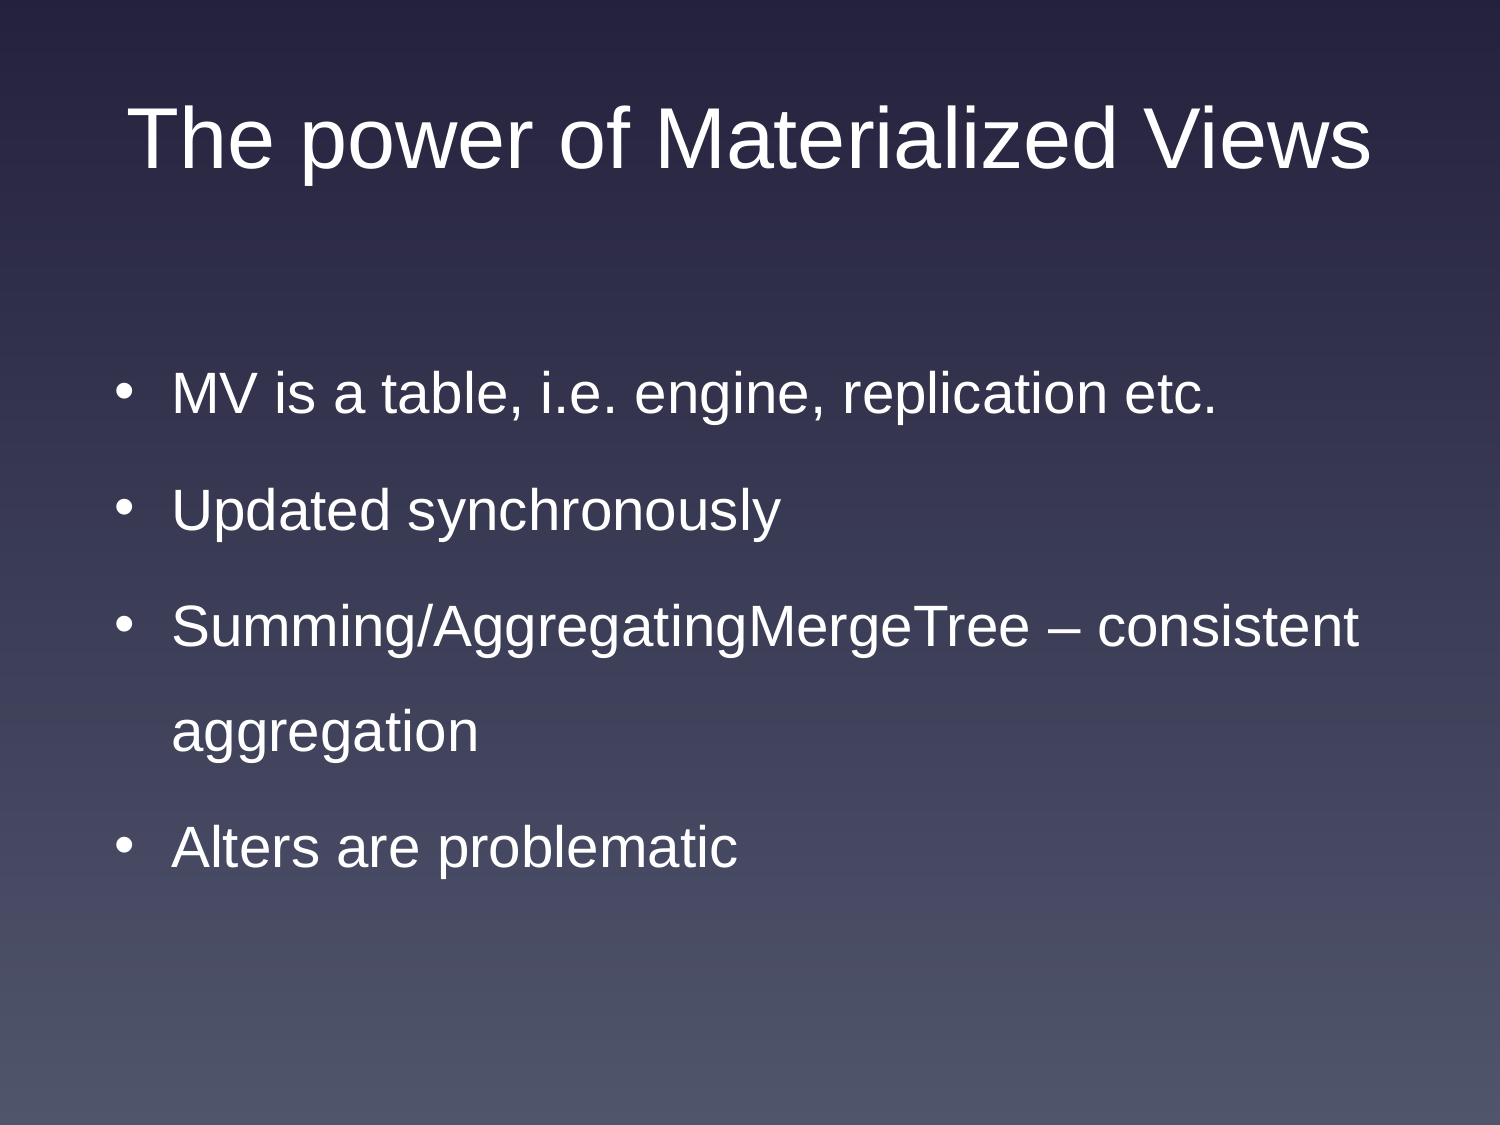

# The power of Materialized Views
MV is a table, i.e. engine, replication etc.
Updated synchronously
Summing/AggregatingMergeTree – consistent aggregation
Alters are problematic